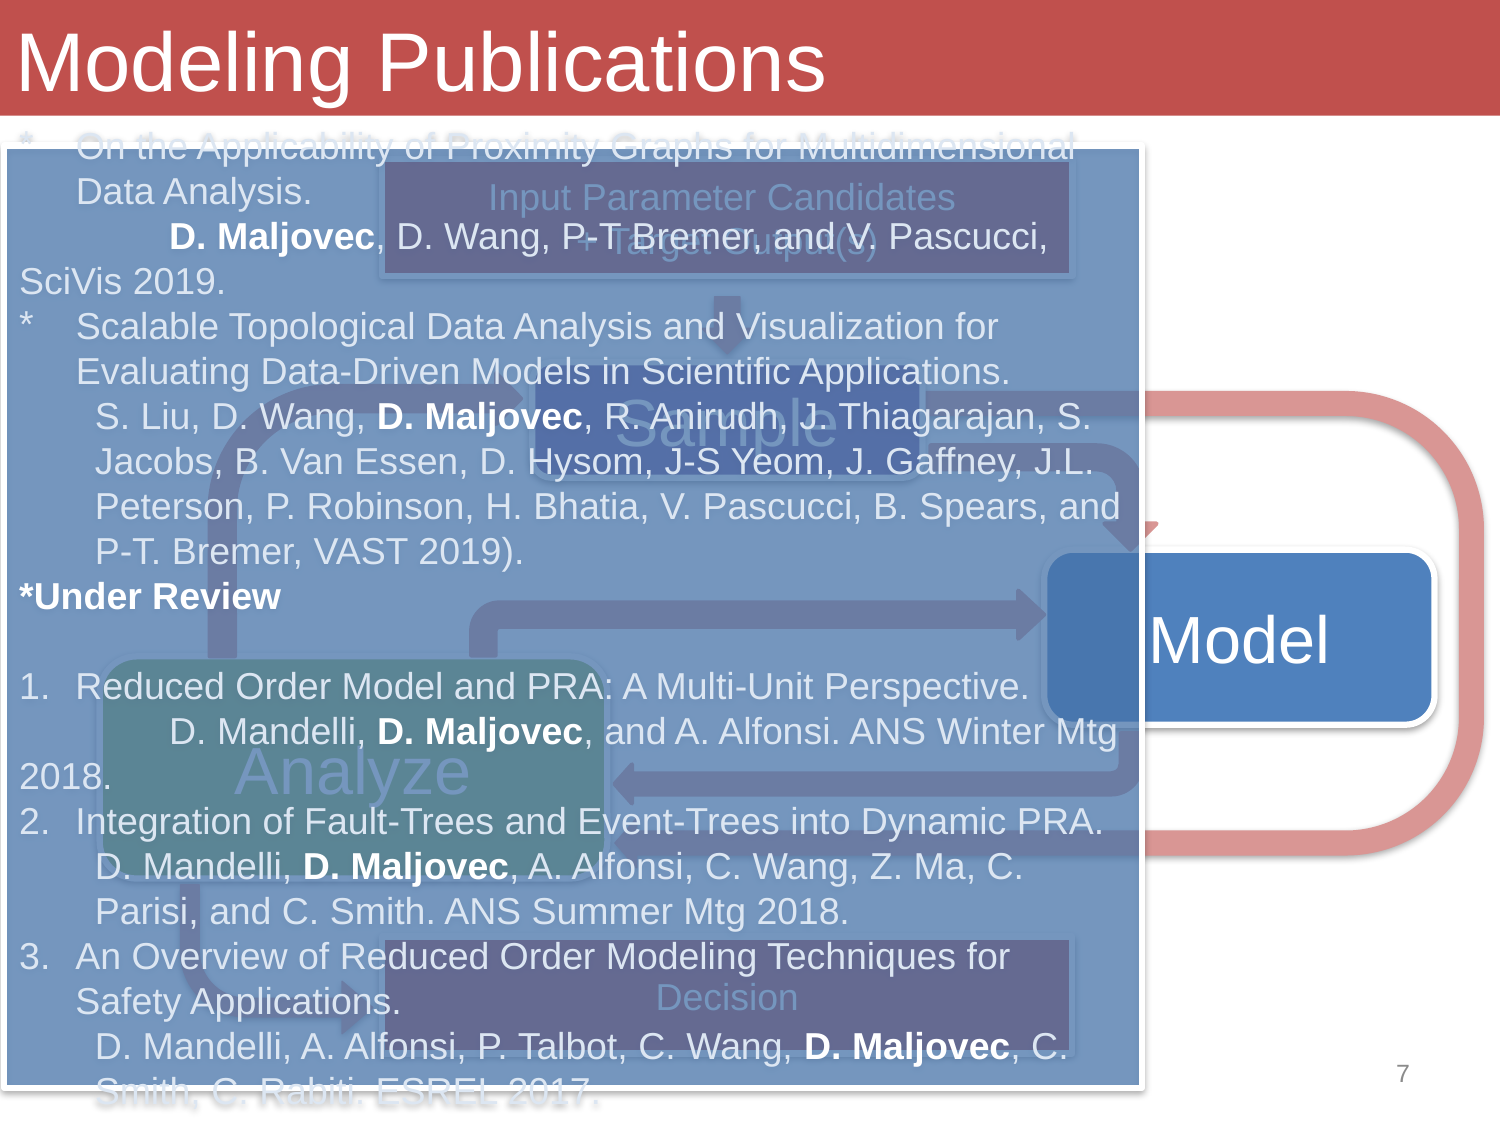

# Modeling Publications
On the Applicability of Proximity Graphs for Multidimensional Data Analysis.
	D. Maljovec, D. Wang, P-T Bremer, and V. Pascucci, SciVis 2019.
Scalable Topological Data Analysis and Visualization for Evaluating Data-Driven Models in Scientific Applications.
	S. Liu, D. Wang, D. Maljovec, R. Anirudh, J. Thiagarajan, S. Jacobs, B. Van Essen, D. Hysom, J-S Yeom, J. Gaffney, J.L. Peterson, P. Robinson, H. Bhatia, V. Pascucci, B. Spears, and P-T. Bremer, VAST 2019).
*Under Review

Reduced Order Model and PRA: A Multi-Unit Perspective.
	D. Mandelli, D. Maljovec, and A. Alfonsi. ANS Winter Mtg 2018.
Integration of Fault-Trees and Event-Trees into Dynamic PRA.
	D. Mandelli, D. Maljovec, A. Alfonsi, C. Wang, Z. Ma, C. Parisi, and C. Smith. ANS Summer Mtg 2018.
An Overview of Reduced Order Modeling Techniques for Safety Applications.
	D. Mandelli, A. Alfonsi, P. Talbot, C. Wang, D. Maljovec, C. Smith, C. Rabiti. ESREL 2017.
Input Parameter Candidates
+ Target Output(s)

Sample

Model

Analyze

Decision
7